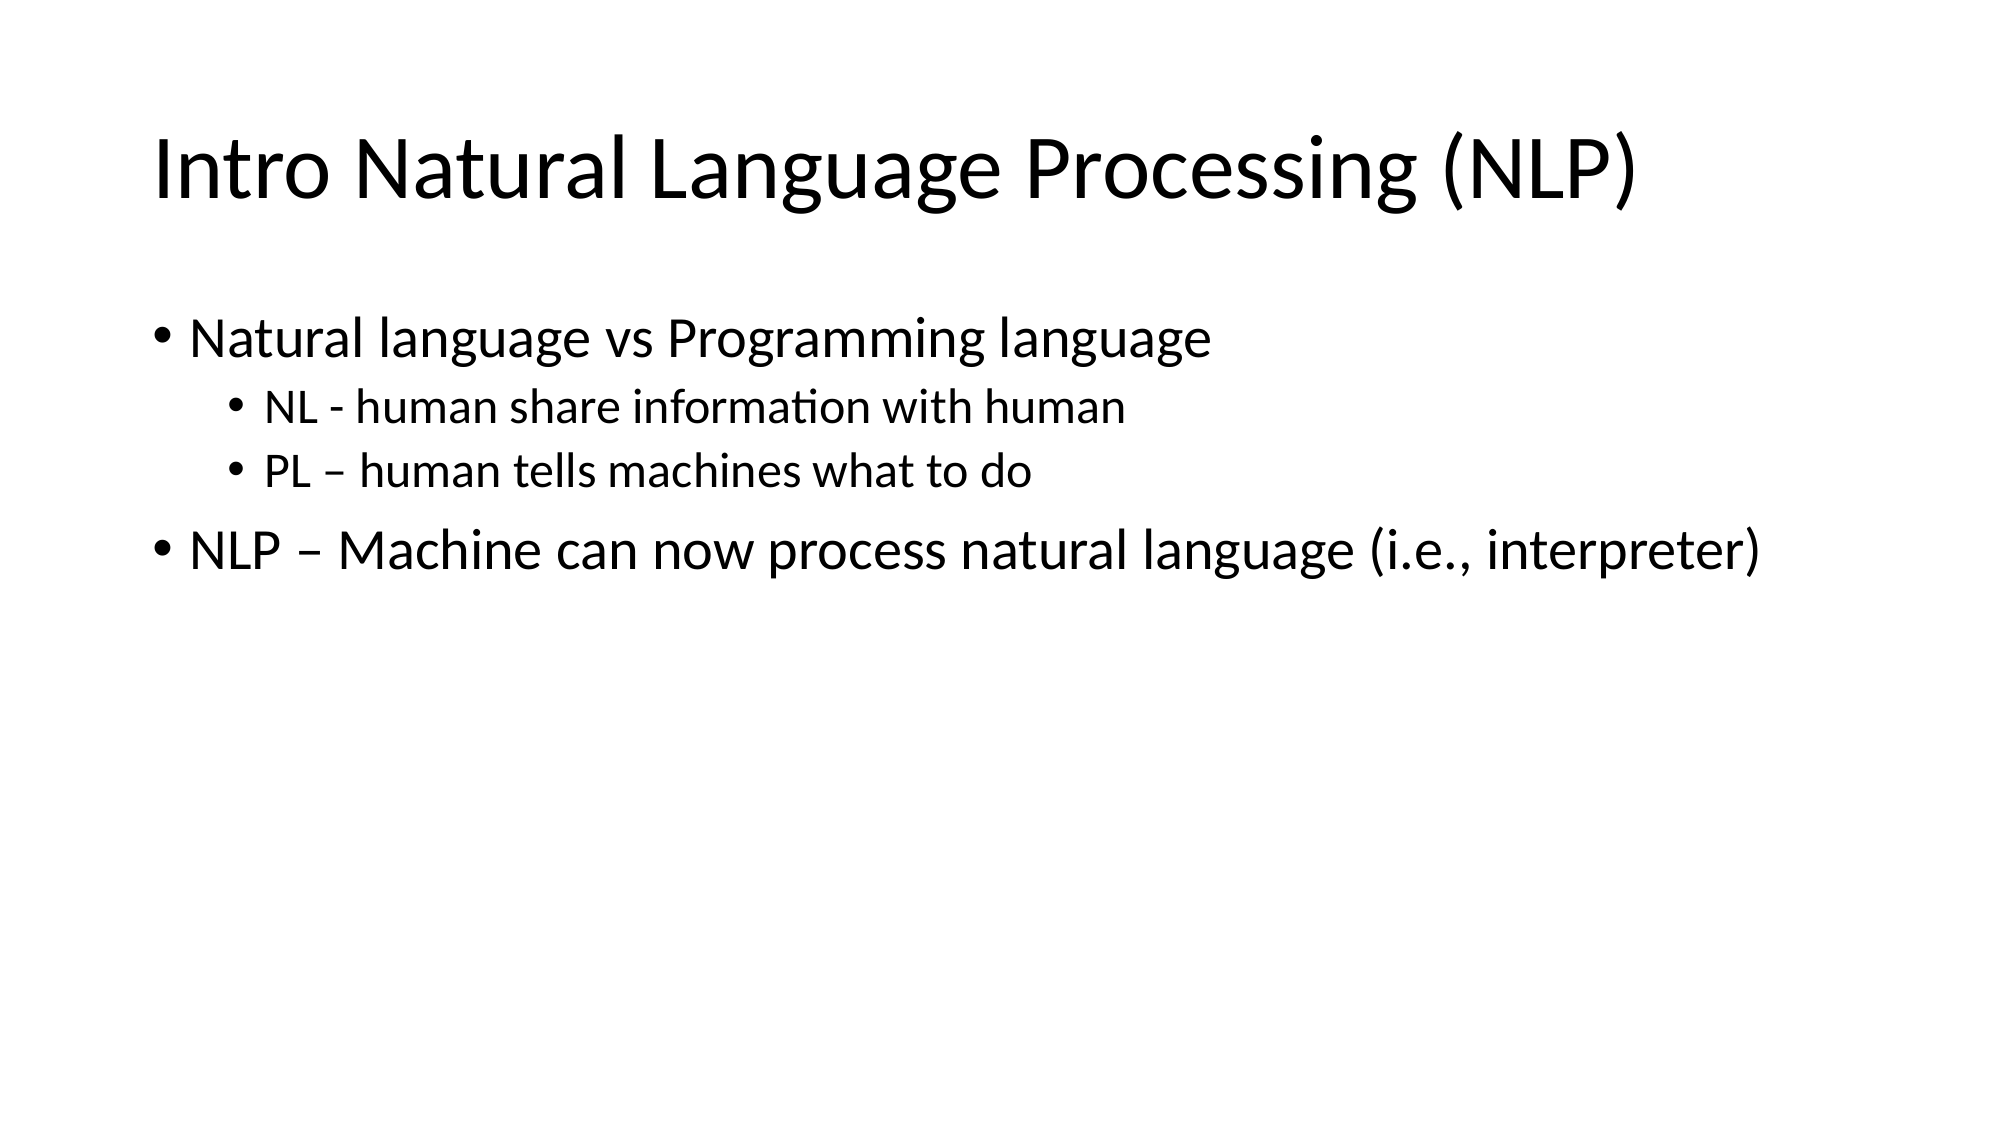

# Intro Natural Language Processing (NLP)
Natural language vs Programming language
NL - human share information with human
PL – human tells machines what to do
NLP – Machine can now process natural language (i.e., interpreter)